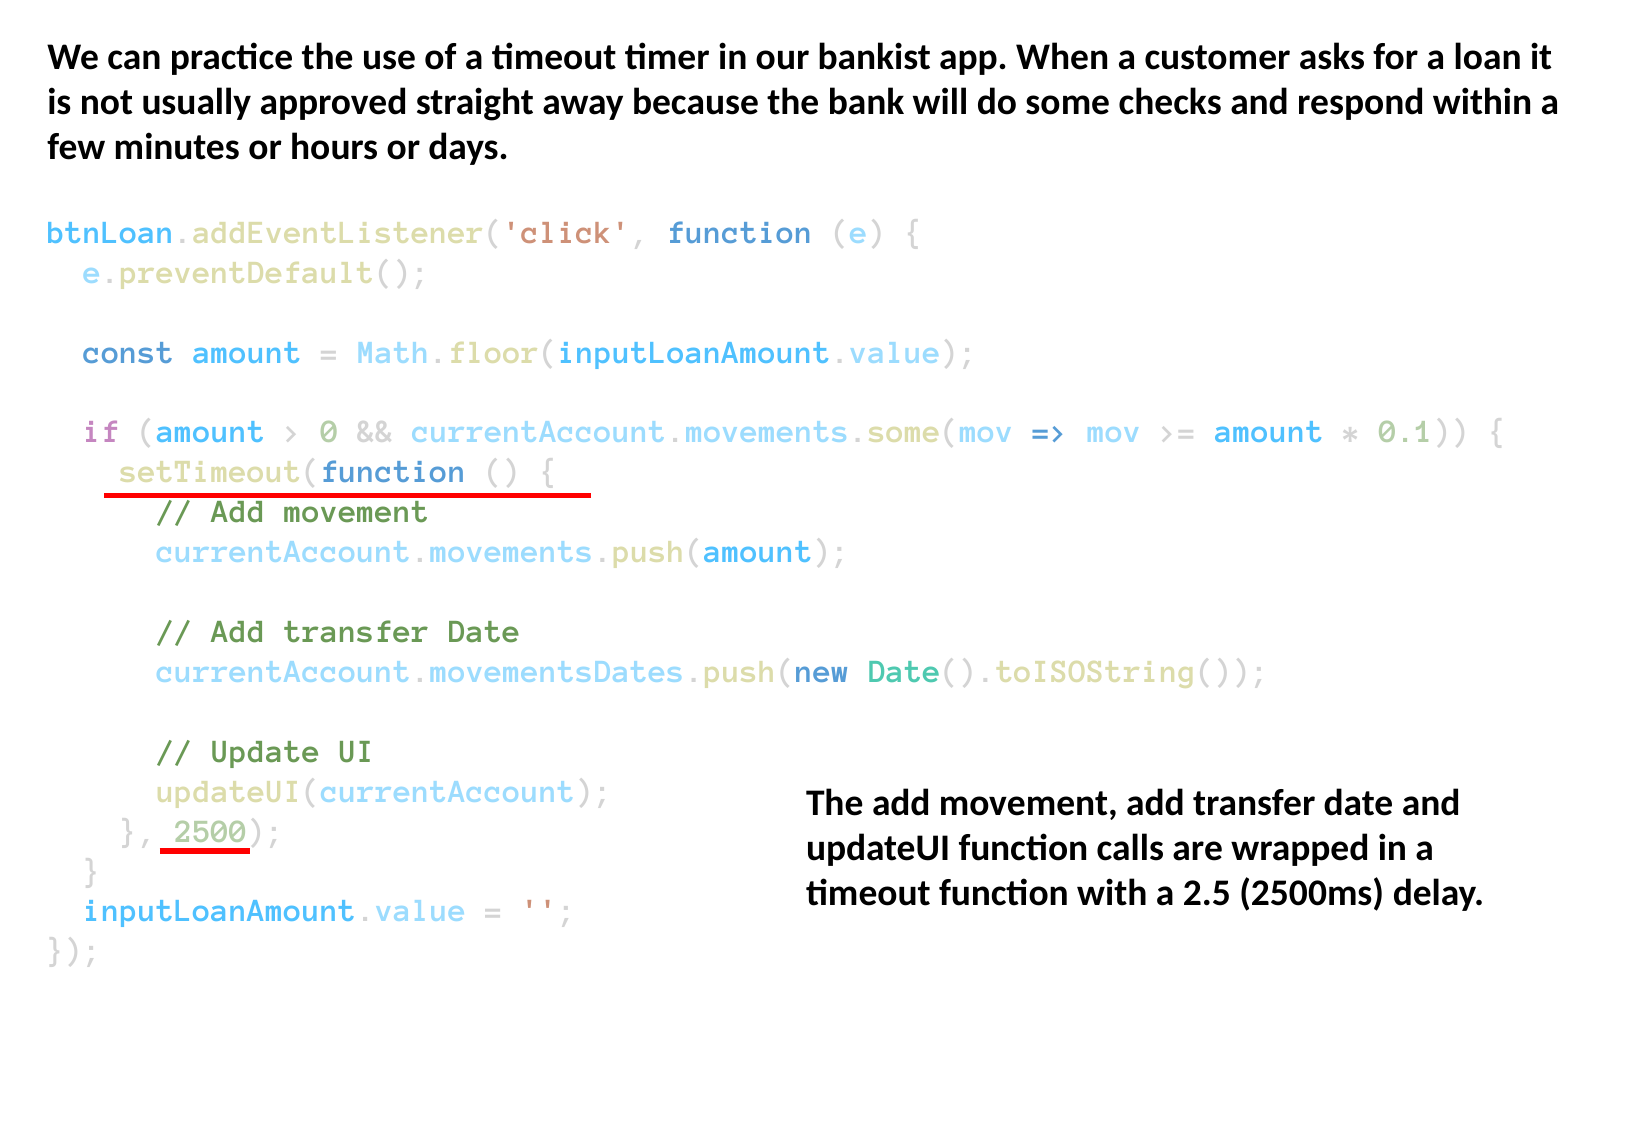

We can practice the use of a timeout timer in our bankist app. When a customer asks for a loan it is not usually approved straight away because the bank will do some checks and respond within a few minutes or hours or days.
btnLoan.addEventListener('click', function (e) {
  e.preventDefault();
  const amount = Math.floor(inputLoanAmount.value);
  if (amount > 0 && currentAccount.movements.some(mov => mov >= amount * 0.1)) {
    setTimeout(function () {
      // Add movement
      currentAccount.movements.push(amount);
      // Add transfer Date
      currentAccount.movementsDates.push(new Date().toISOString());
      // Update UI
      updateUI(currentAccount);
    }, 2500);
  }
  inputLoanAmount.value = '';
});
The add movement, add transfer date and updateUI function calls are wrapped in a timeout function with a 2.5 (2500ms) delay.